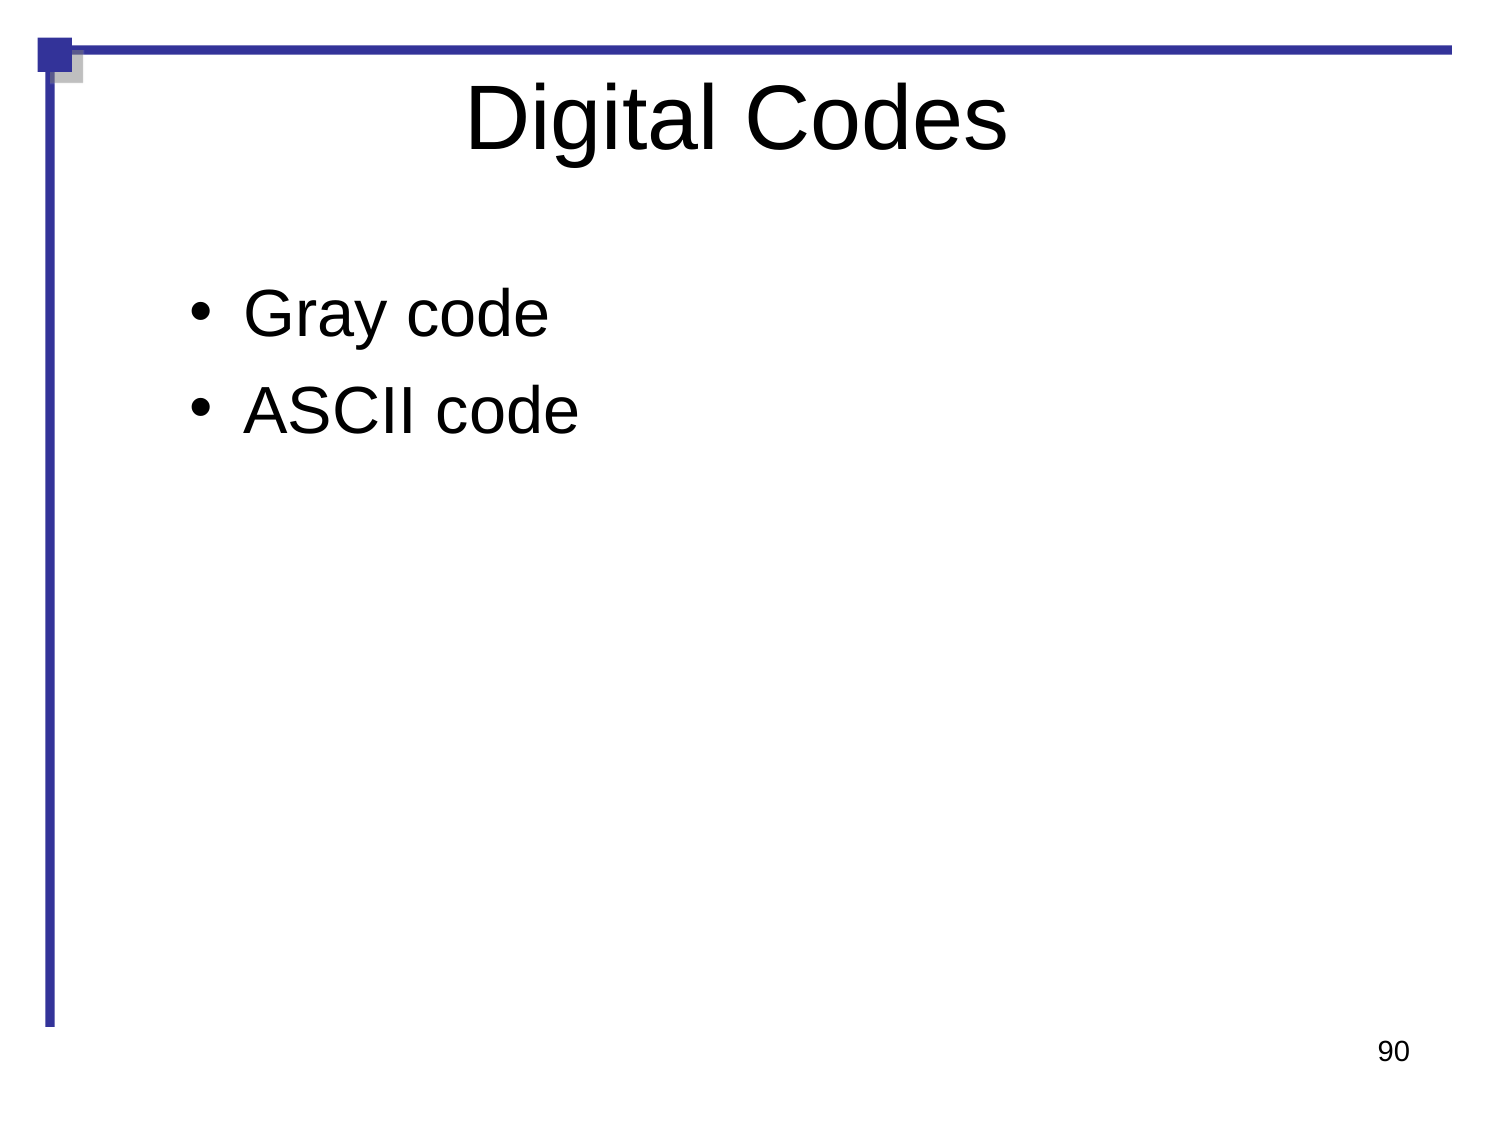

Digital Codes
Gray code
ASCII code

90